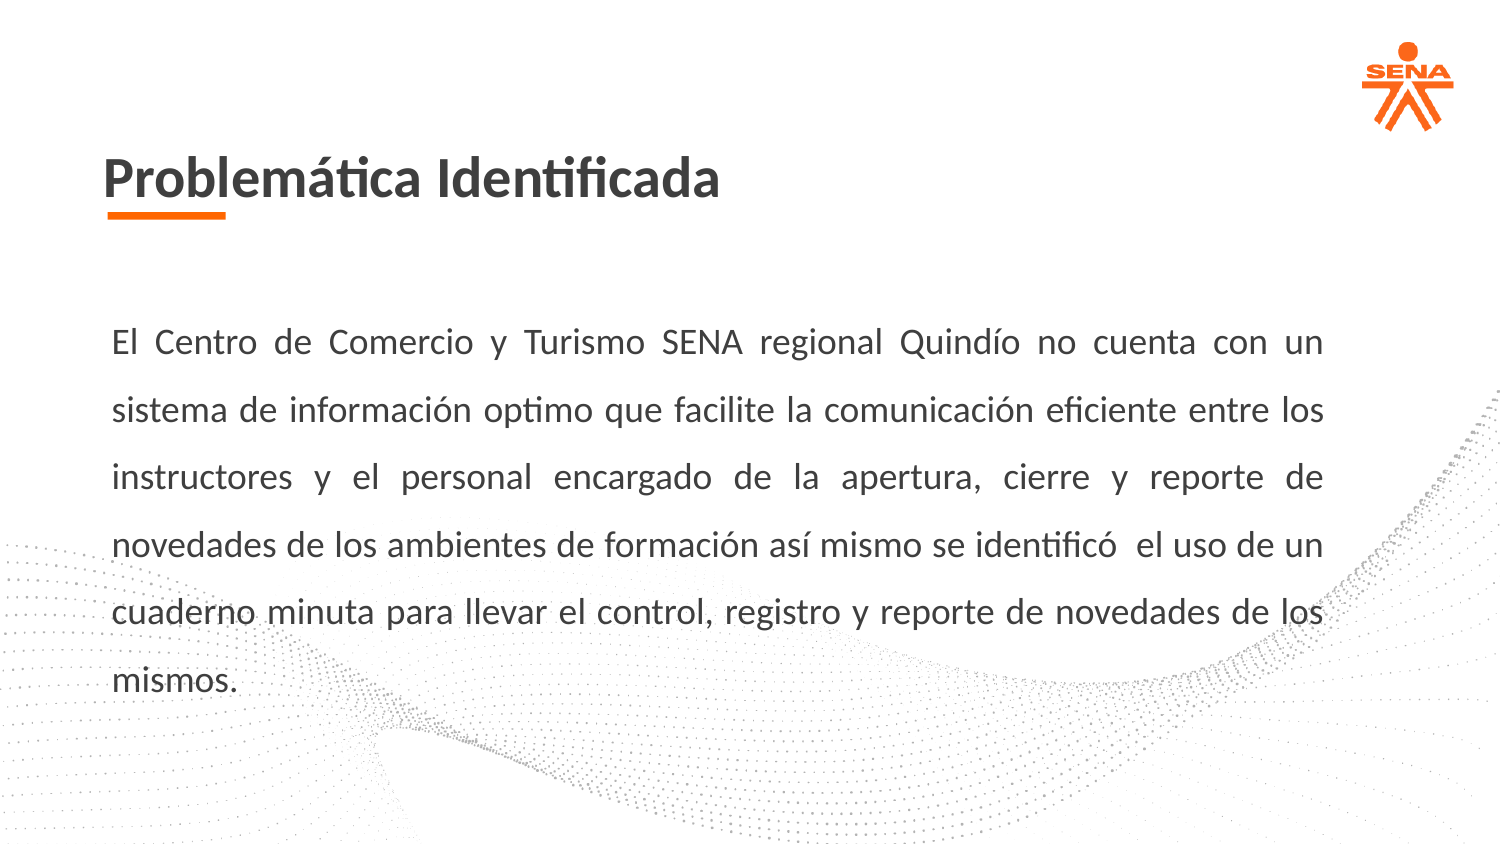

Problemática Identificada

El Centro de Comercio y Turismo SENA regional Quindío no cuenta con un sistema de información optimo que facilite la comunicación eficiente entre los instructores y el personal encargado de la apertura, cierre y reporte de novedades de los ambientes de formación así mismo se identificó  el uso de un cuaderno minuta para llevar el control, registro y reporte de novedades de los mismos.